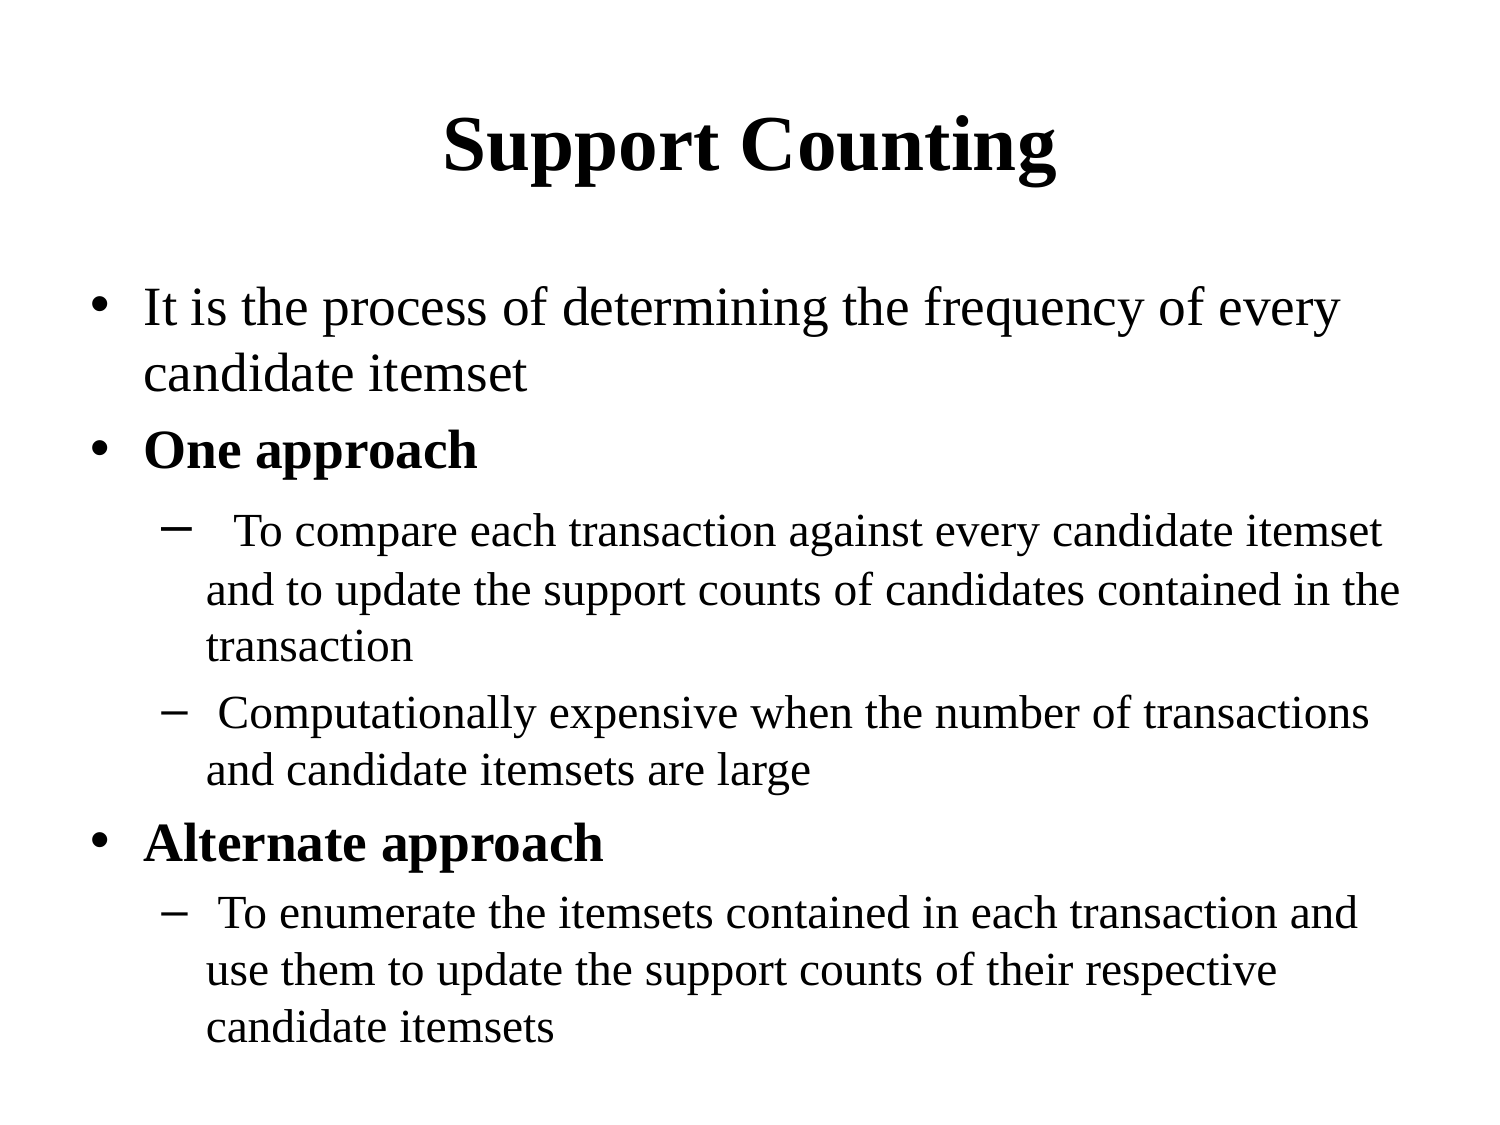

# Support Counting
It is the process of determining the frequency of every candidate itemset
One approach
  To compare each transaction against every candidate itemset and to update the support counts of candidates contained in the transaction
 Computationally expensive when the number of transactions and candidate itemsets are large
Alternate approach
 To enumerate the itemsets contained in each transaction and use them to update the support counts of their respective candidate itemsets